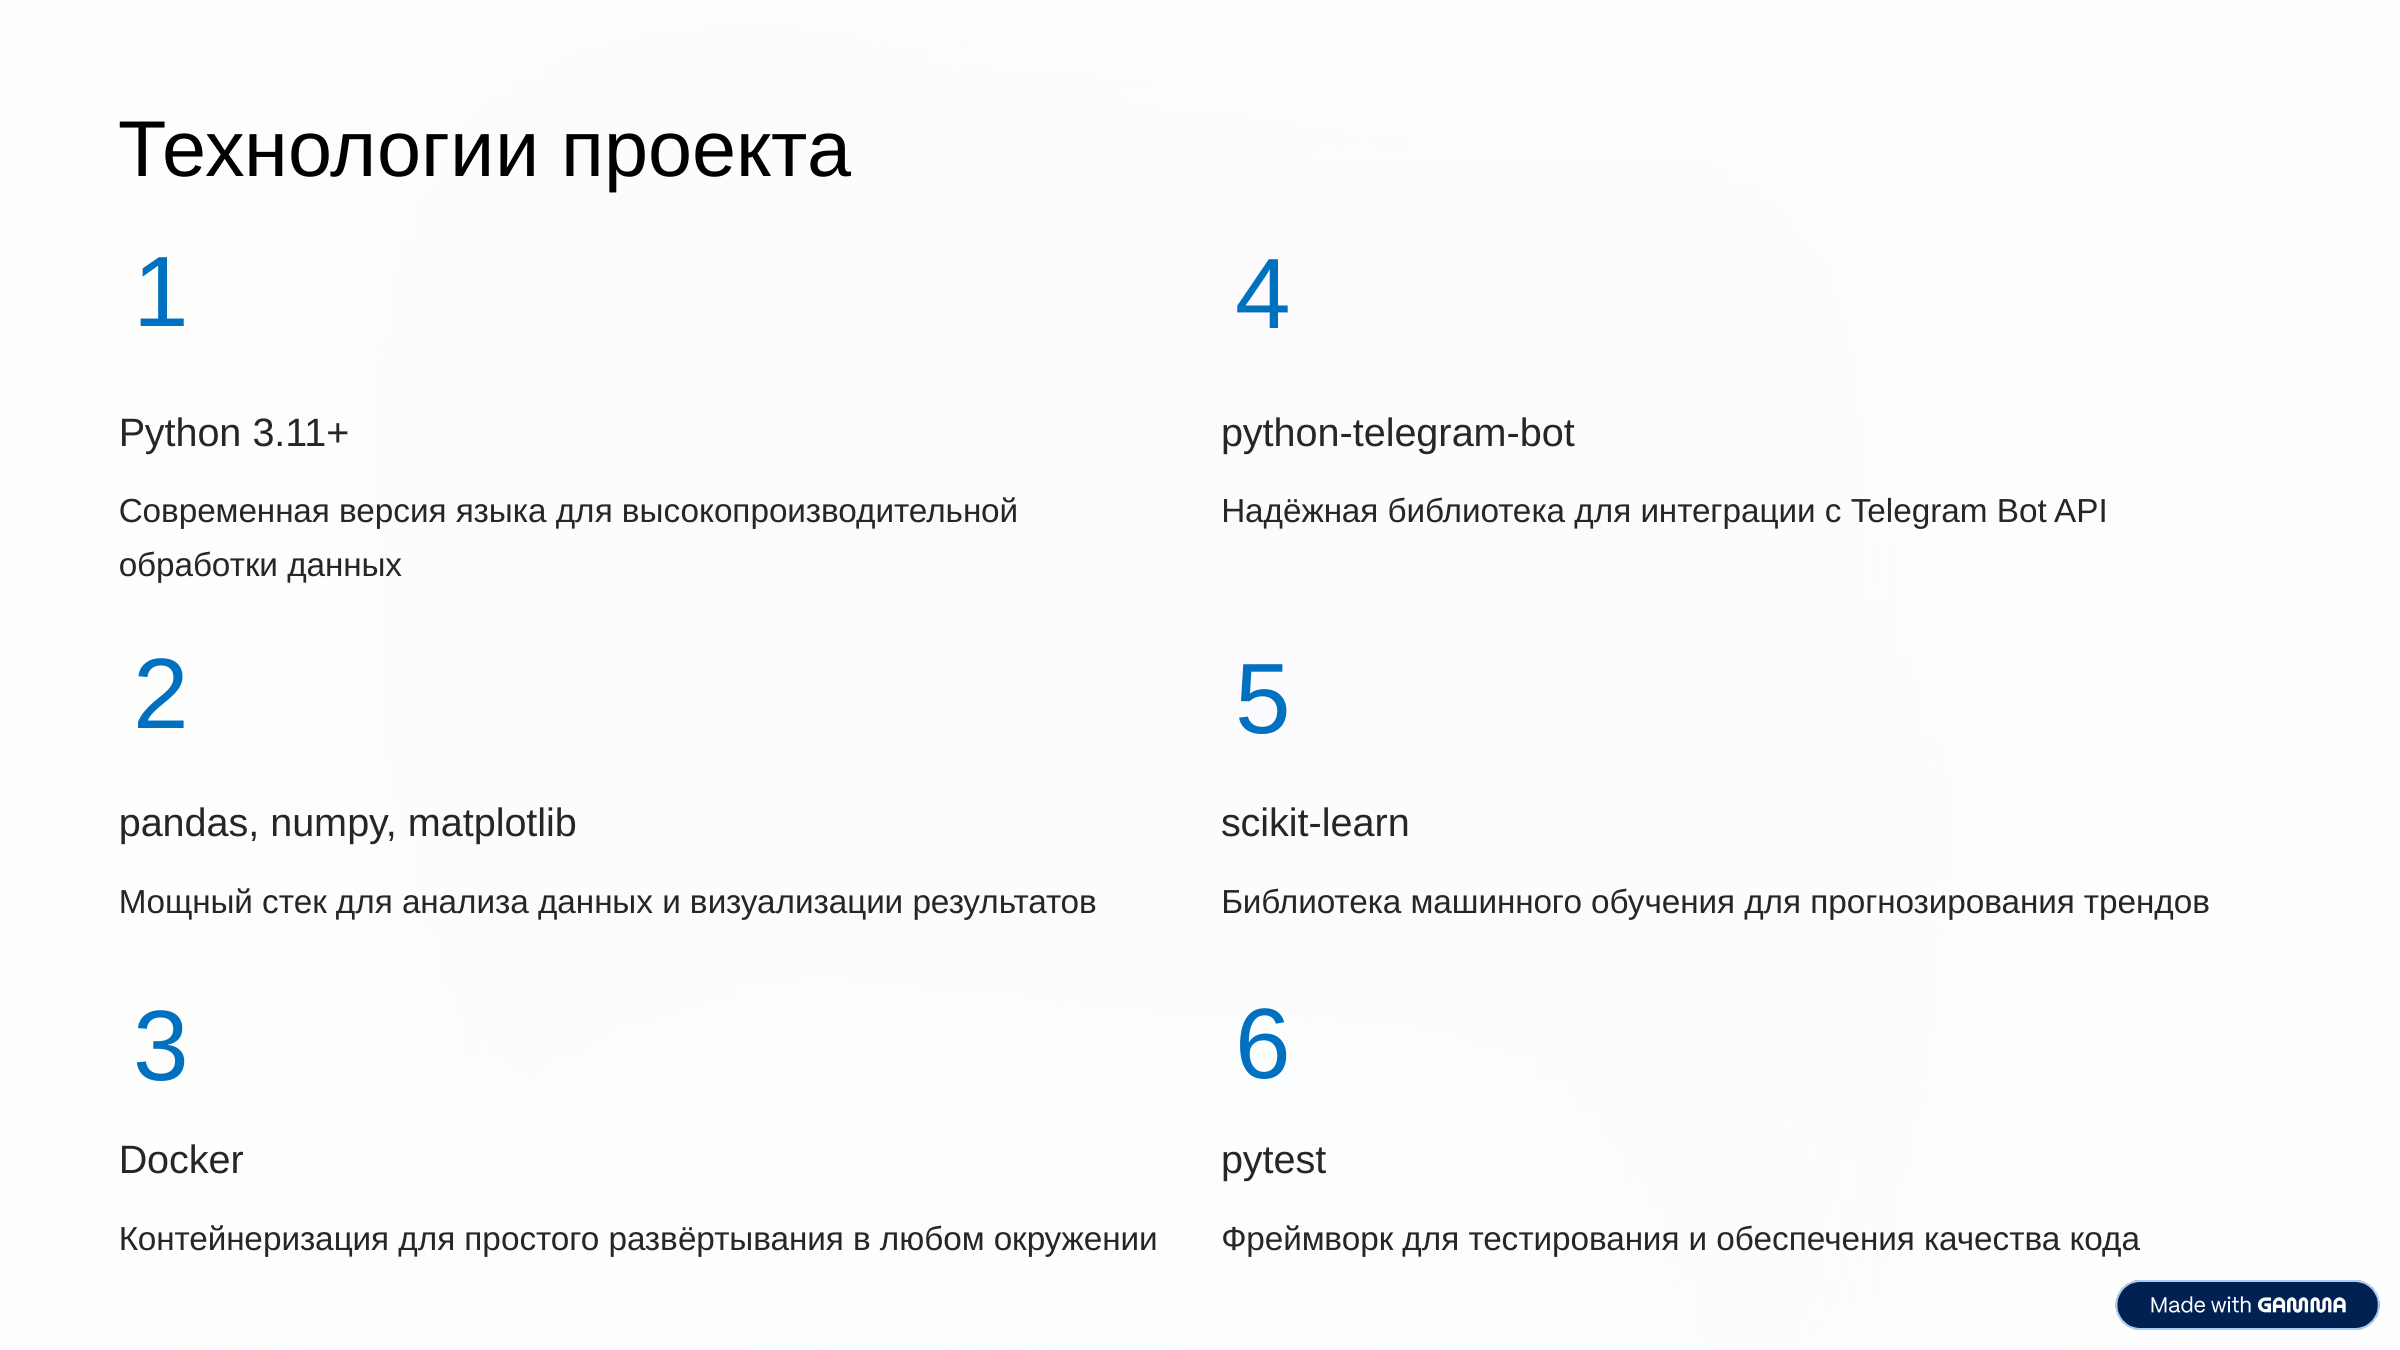

Технологии проекта
1
4
Python 3.11+
python-telegram-bot
Современная версия языка для высокопроизводительной обработки данных
Надёжная библиотека для интеграции с Telegram Bot API
2
5
pandas, numpy, matplotlib
scikit-learn
Мощный стек для анализа данных и визуализации результатов
Библиотека машинного обучения для прогнозирования трендов
6
3
Docker
pytest
Контейнеризация для простого развёртывания в любом окружении
Фреймворк для тестирования и обеспечения качества кода